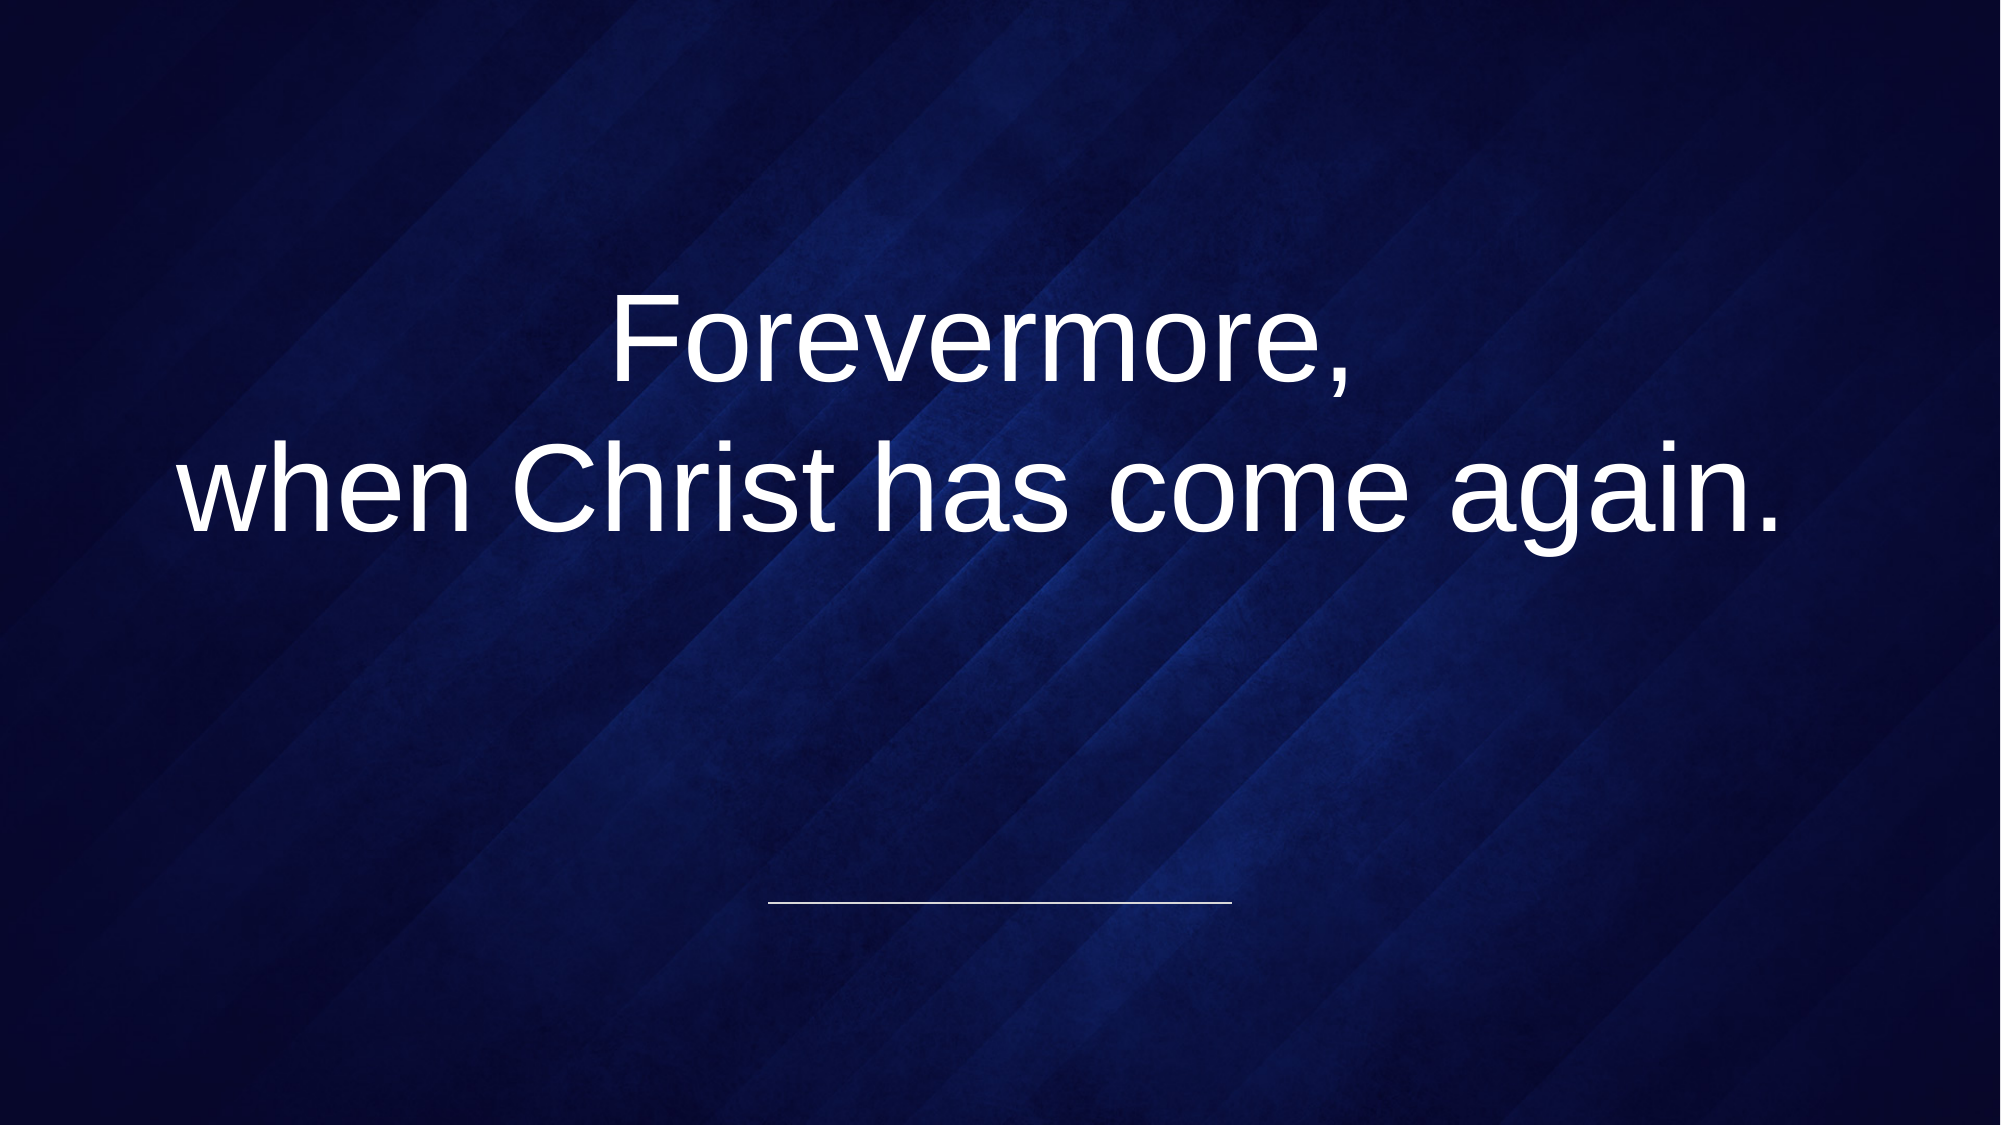

# Forevermore, when Christ has come again.